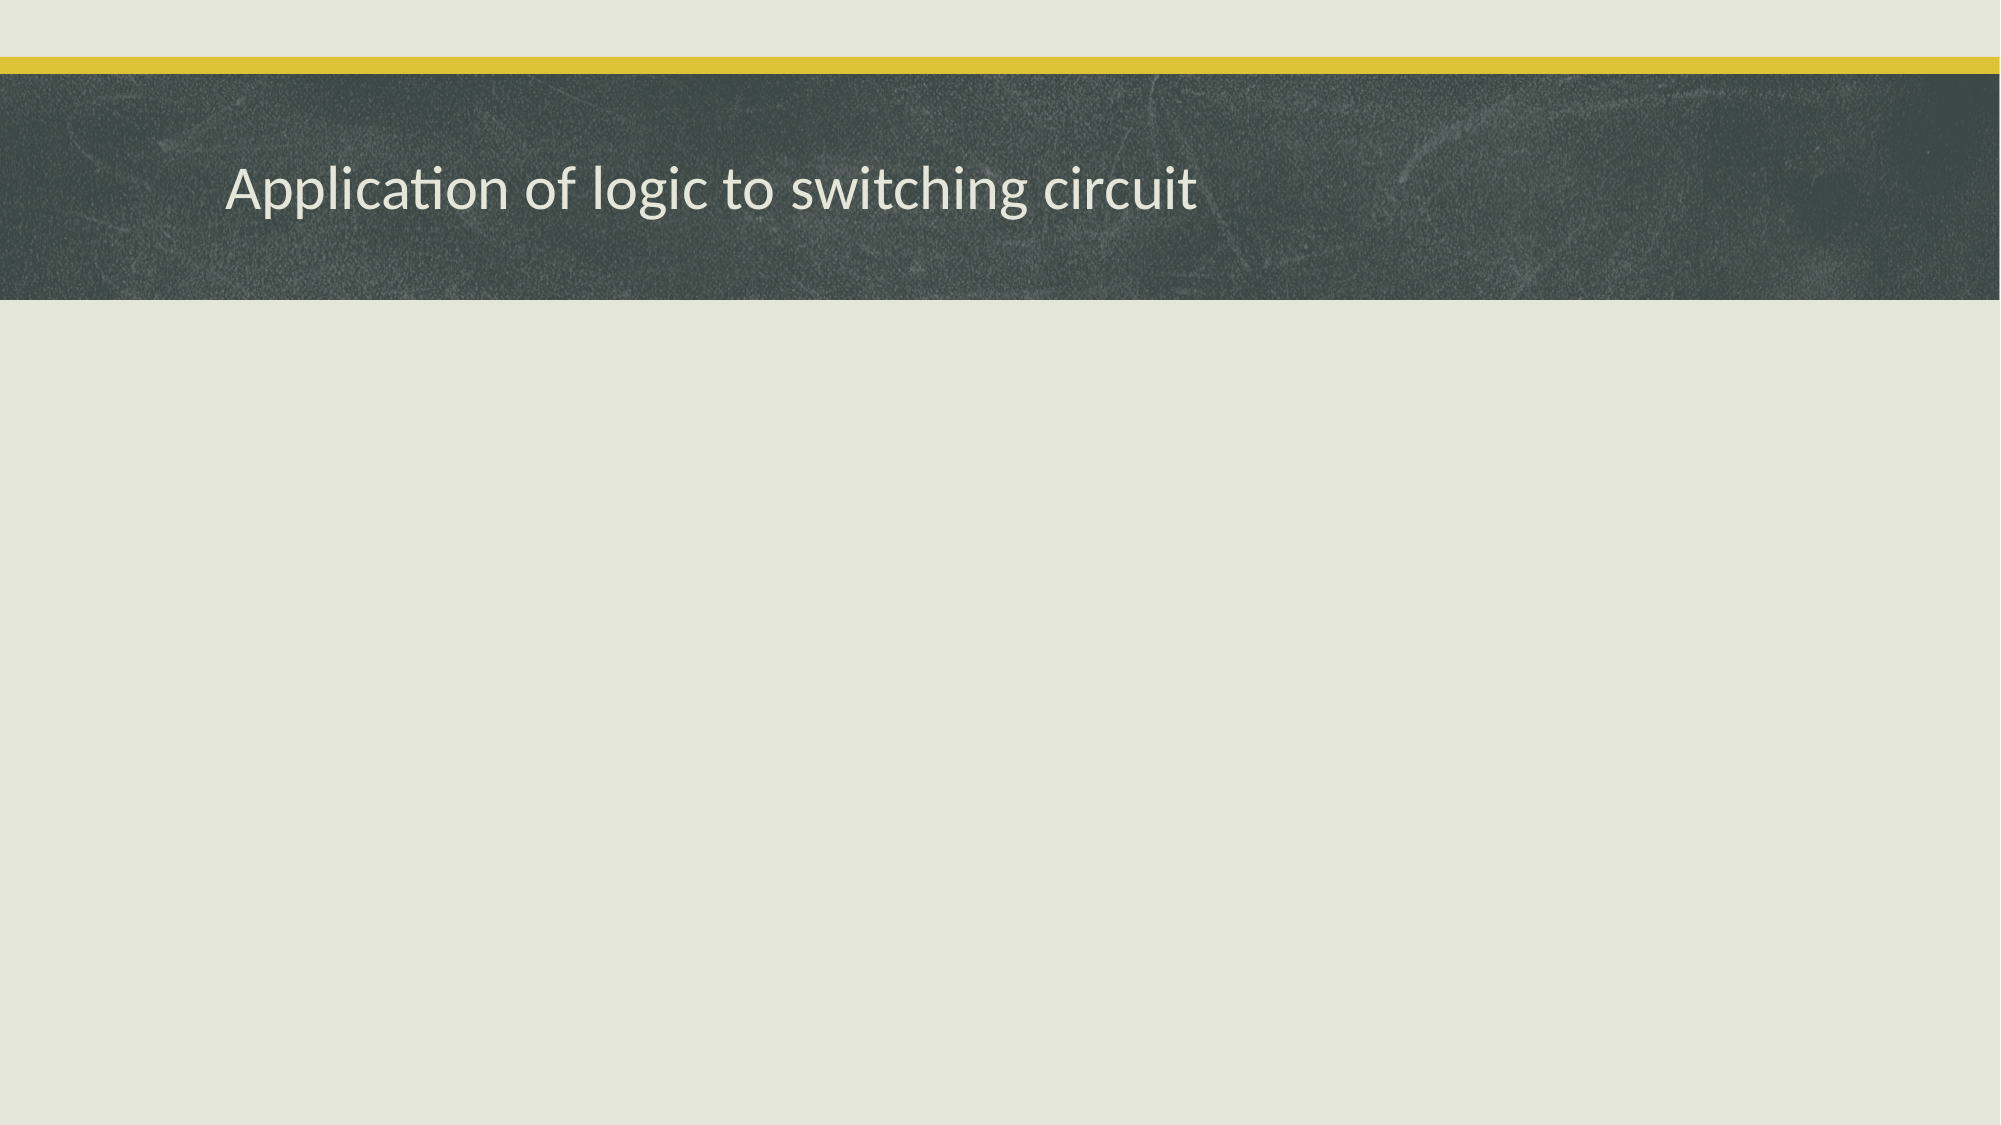

# Application of logic to switching circuit